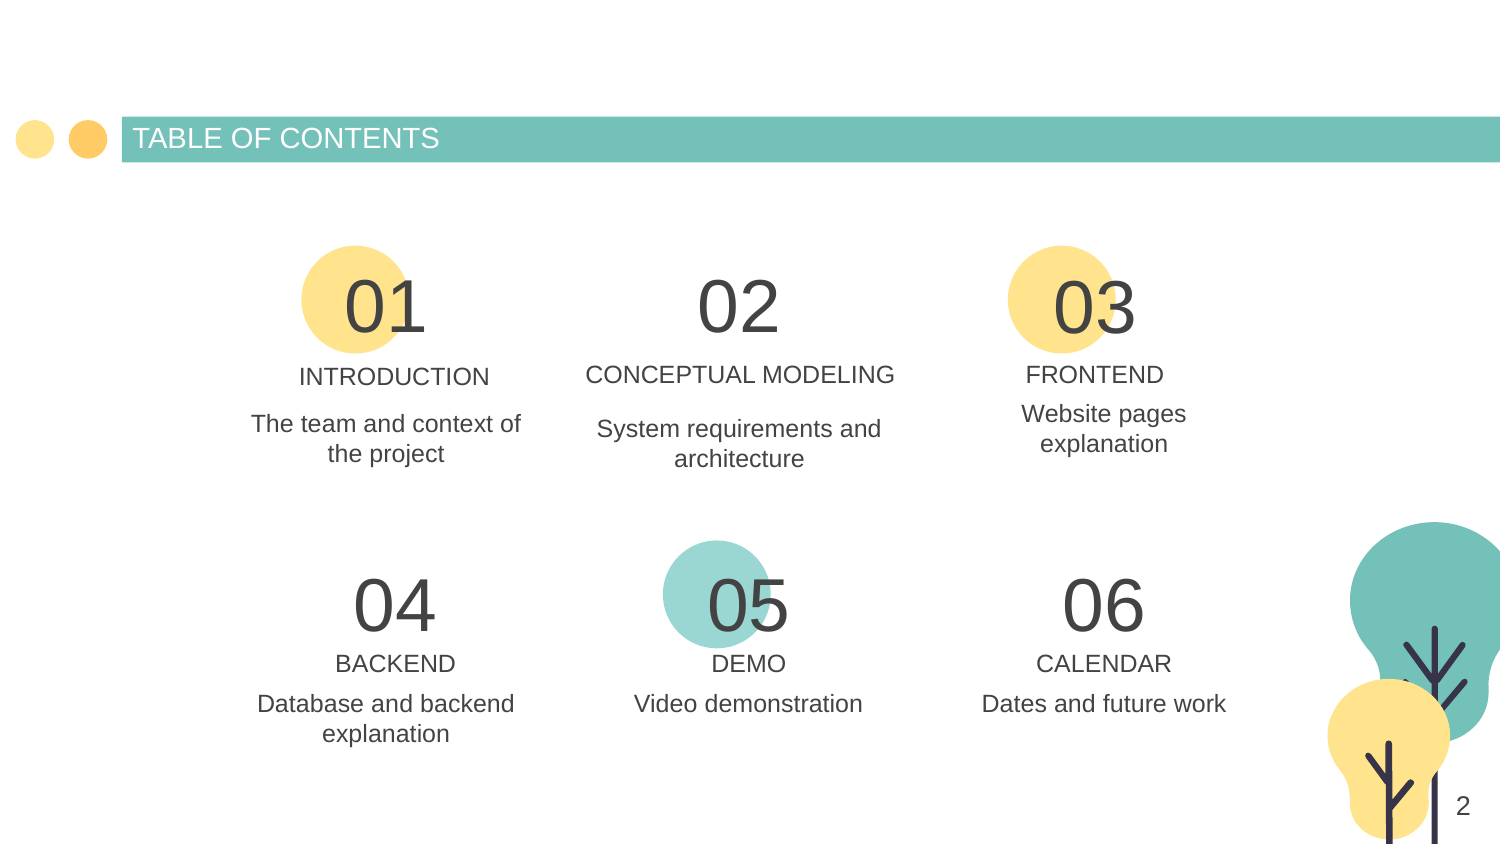

TABLE OF CONTENTS

01
02
03
# CONCEPTUAL MODELING
FRONTEND
INTRODUCTION
Website pages explanation
The team and context of the project
System requirements and architecture

04
05
06
BACKEND
DEMO
CALENDAR
Database and backend explanation

Video demonstration
Dates and future work

2